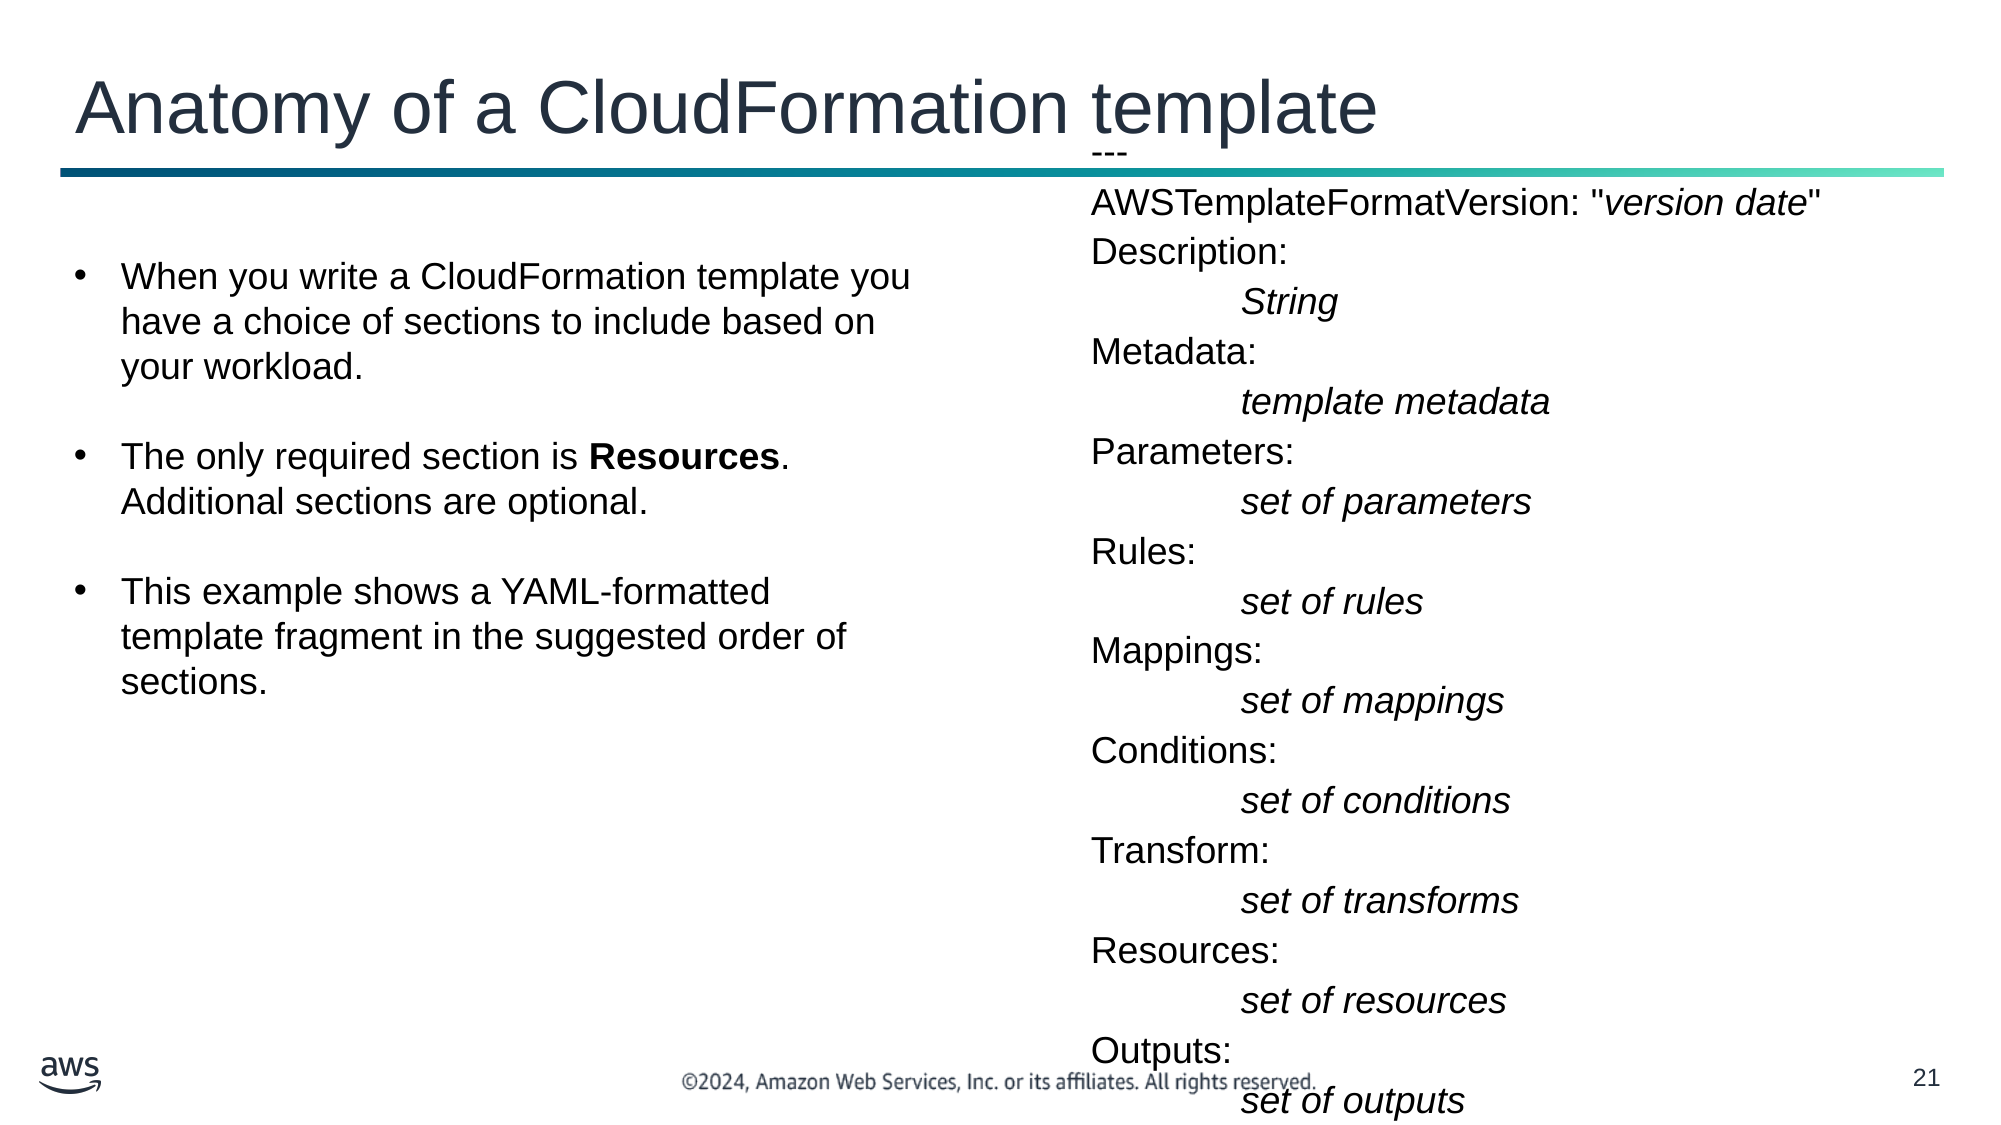

# Anatomy of a CloudFormation template
---
AWSTemplateFormatVersion: "version date"
Description:
	String
Metadata:
	template metadata
Parameters:
	set of parameters
Rules:
	set of rules
Mappings:
	set of mappings
Conditions:
	set of conditions
Transform:
	set of transforms
Resources:
	set of resources
Outputs:
	set of outputs
When you write a CloudFormation template you have a choice of sections to include based on your workload.

The only required section is Resources. Additional sections are optional.

This example shows a YAML-formatted template fragment in the suggested order of sections.

21